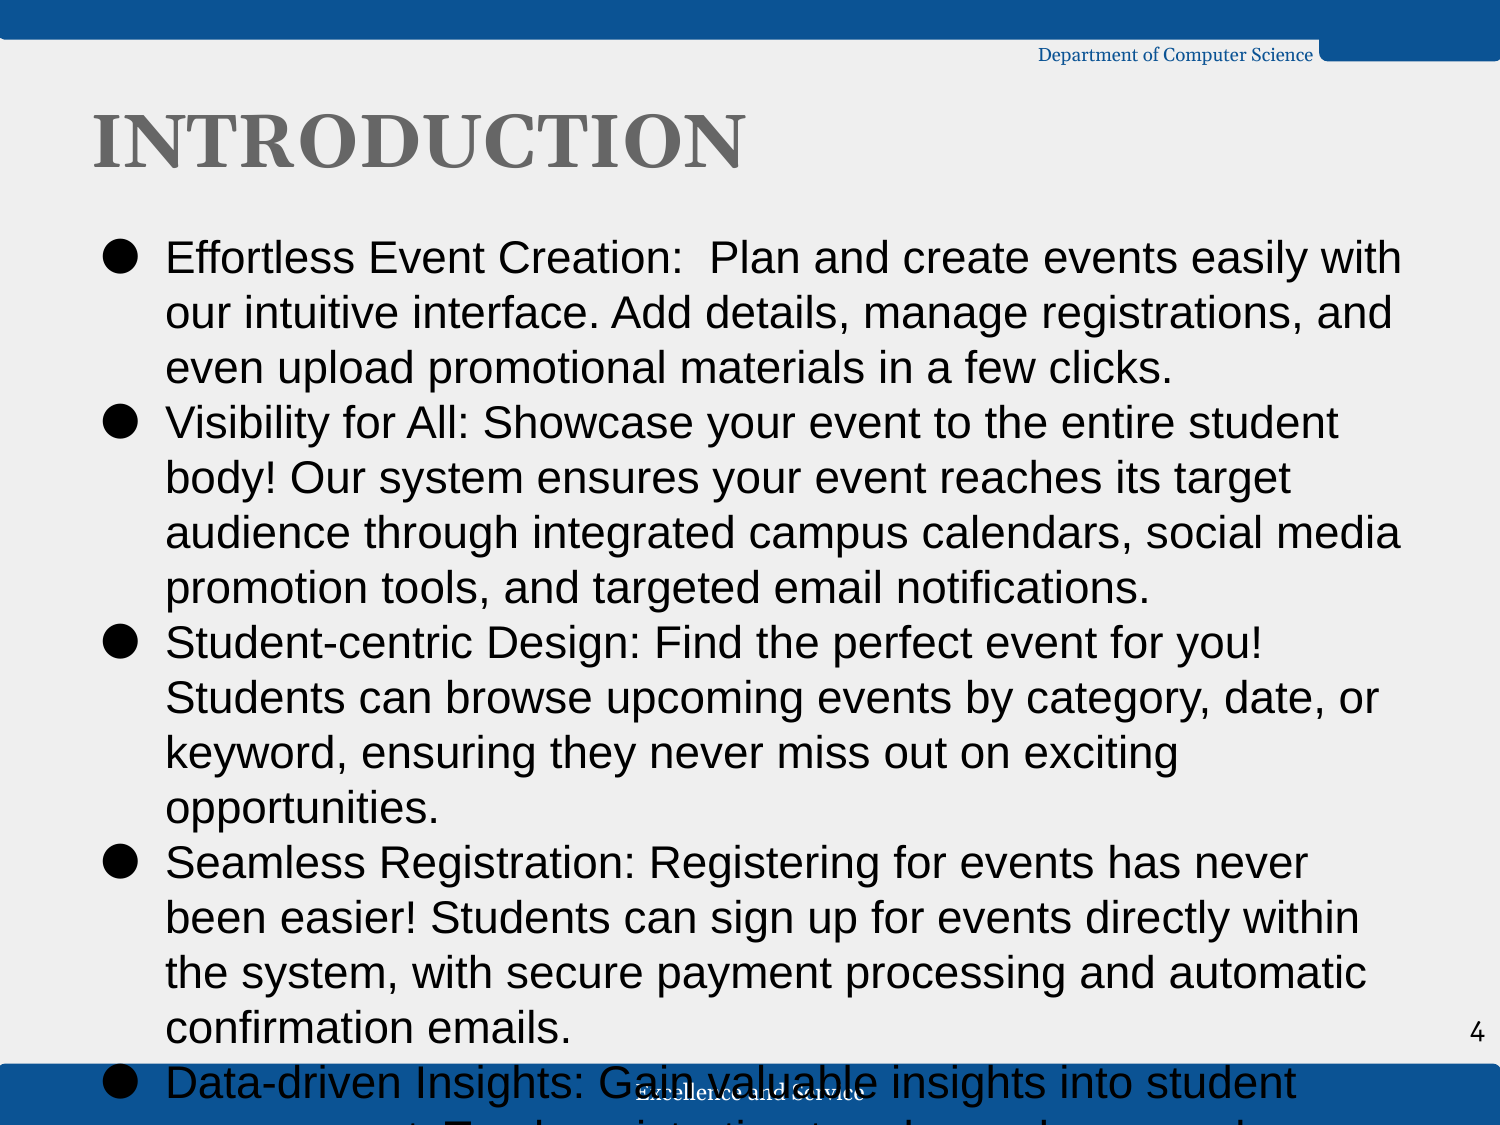

# INTRODUCTION
Effortless Event Creation:  Plan and create events easily with our intuitive interface. Add details, manage registrations, and even upload promotional materials in a few clicks.
Visibility for All: Showcase your event to the entire student body! Our system ensures your event reaches its target audience through integrated campus calendars, social media promotion tools, and targeted email notifications.
Student-centric Design: Find the perfect event for you! Students can browse upcoming events by category, date, or keyword, ensuring they never miss out on exciting opportunities.
Seamless Registration: Registering for events has never been easier! Students can sign up for events directly within the system, with secure payment processing and automatic confirmation emails.
Data-driven Insights: Gain valuable insights into student engagement. Track registration trends, analyze popular event types, and make informed decisions to cater to the students' interests.

4